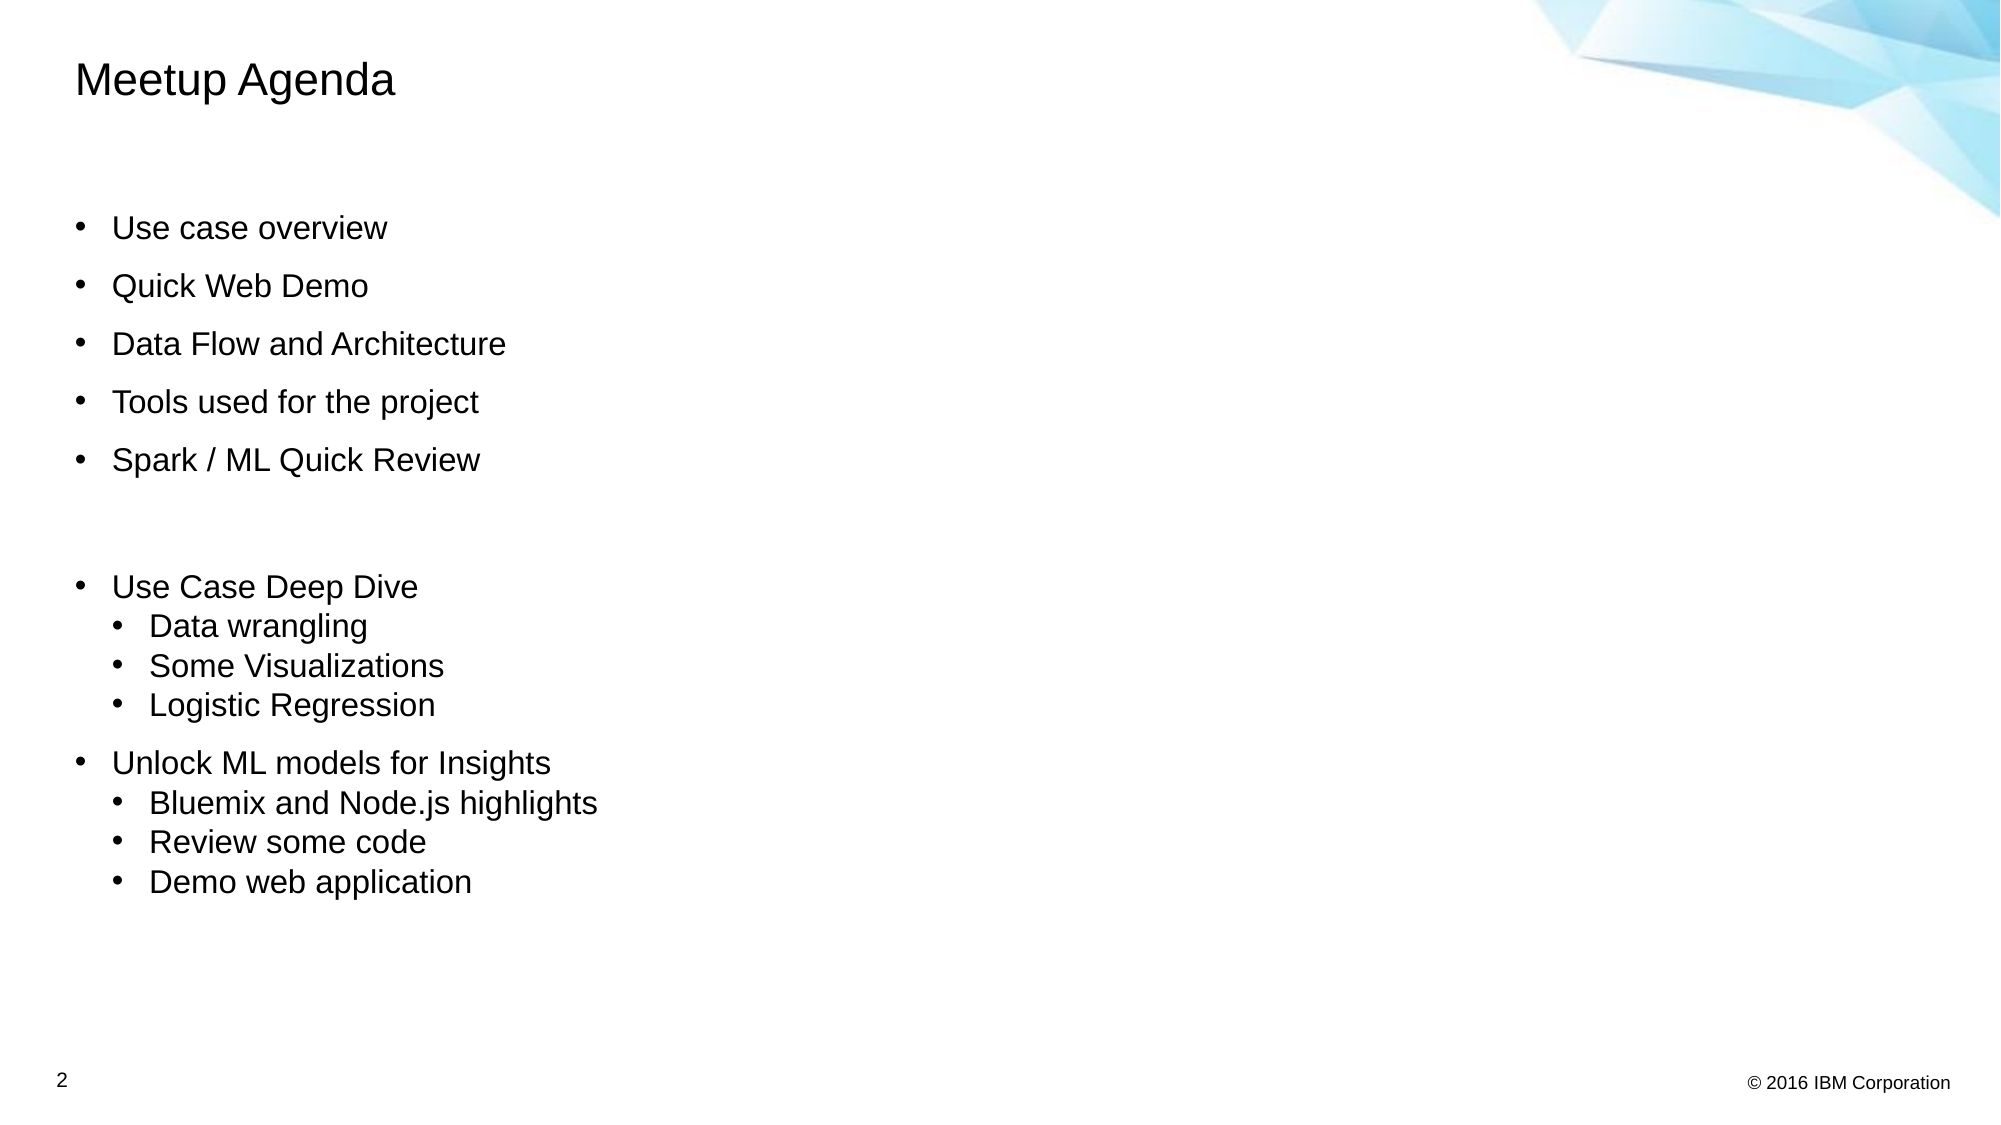

# Meetup Agenda
Use case overview
Quick Web Demo
Data Flow and Architecture
Tools used for the project
Spark / ML Quick Review

Use Case Deep Dive
Data wrangling
Some Visualizations
Logistic Regression
Unlock ML models for Insights
Bluemix and Node.js highlights
Review some code
Demo web application